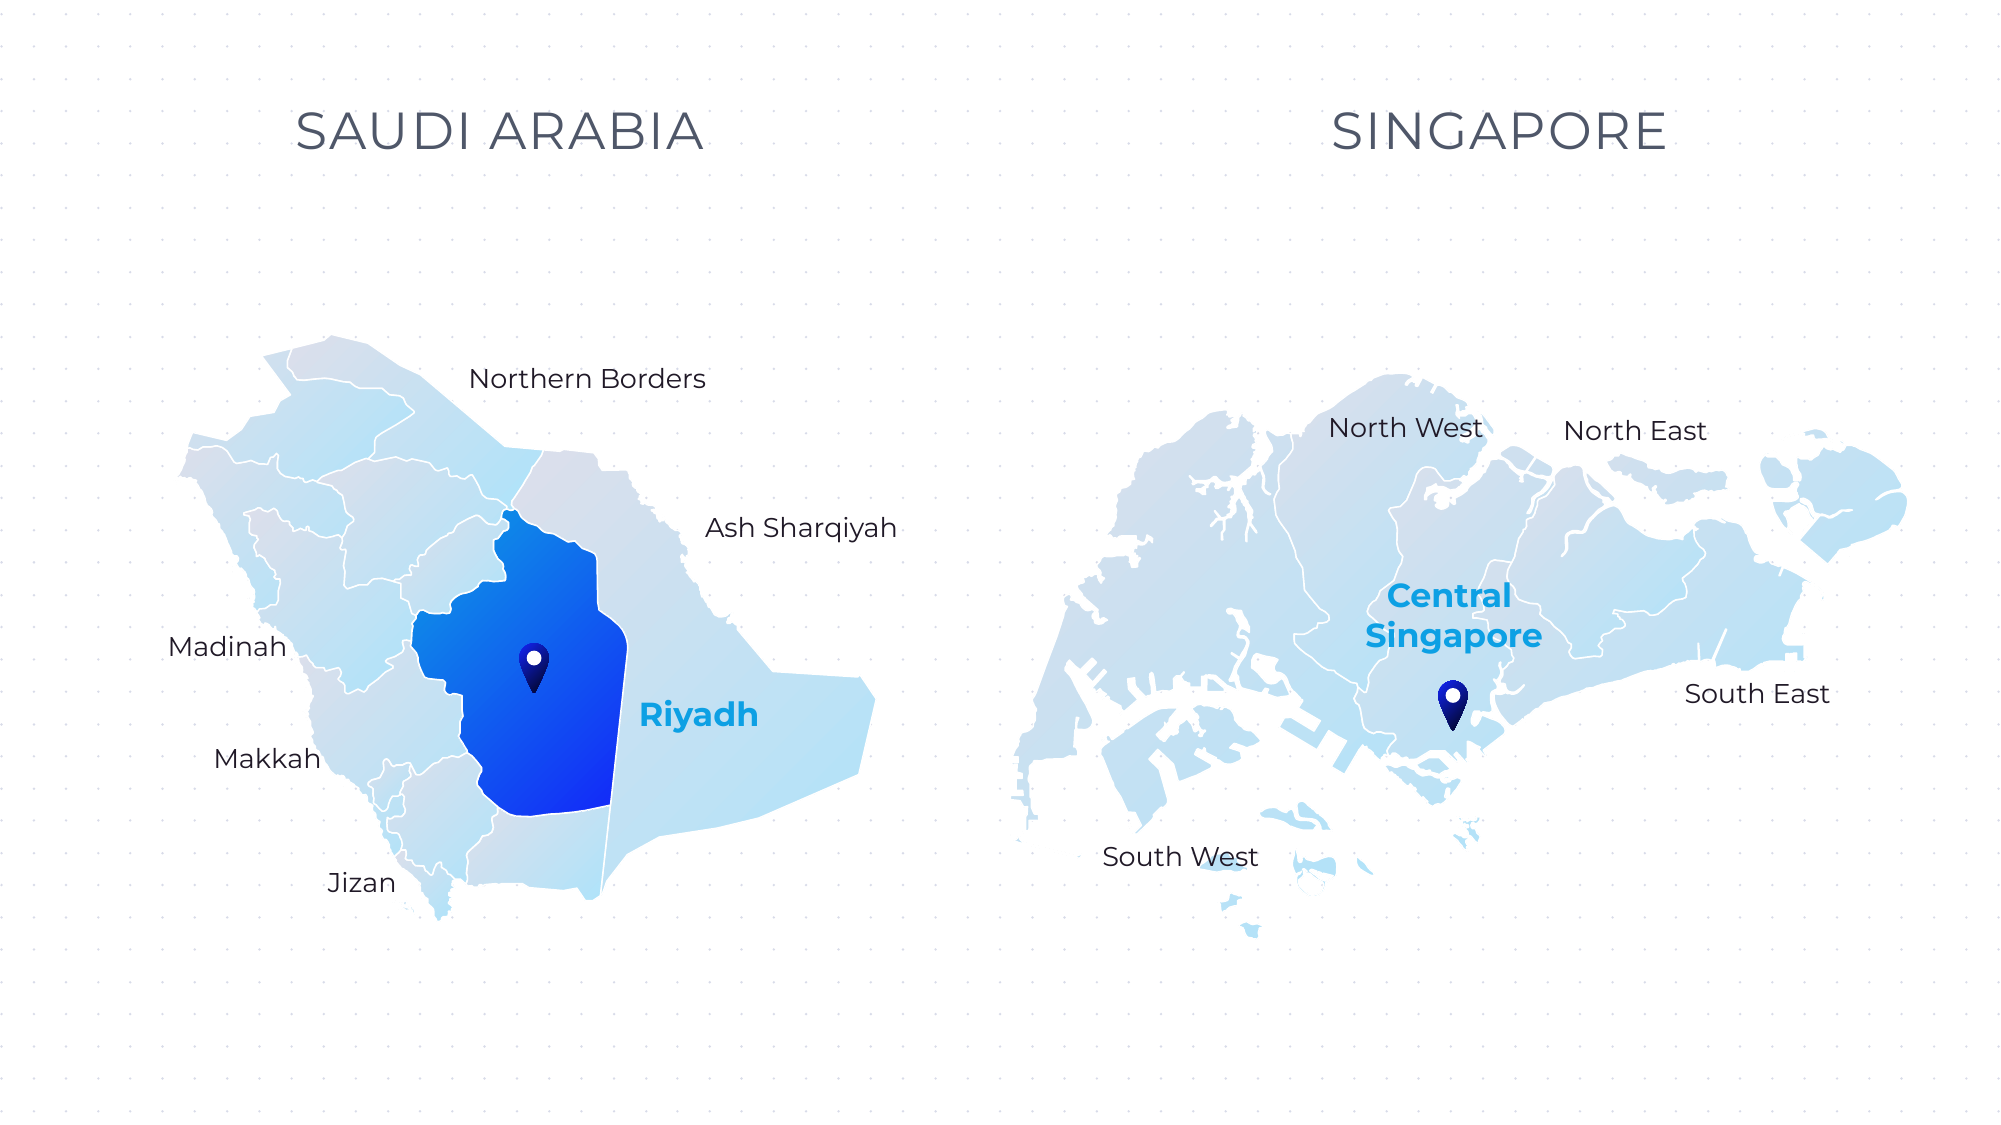

SAUDI ARABIA
SINGAPORE

Northern Borders
Ash Sharqiyah
Madinah
Riyadh
Makkah
Jizan
North West
North East
Central
Singapore
South East
South West